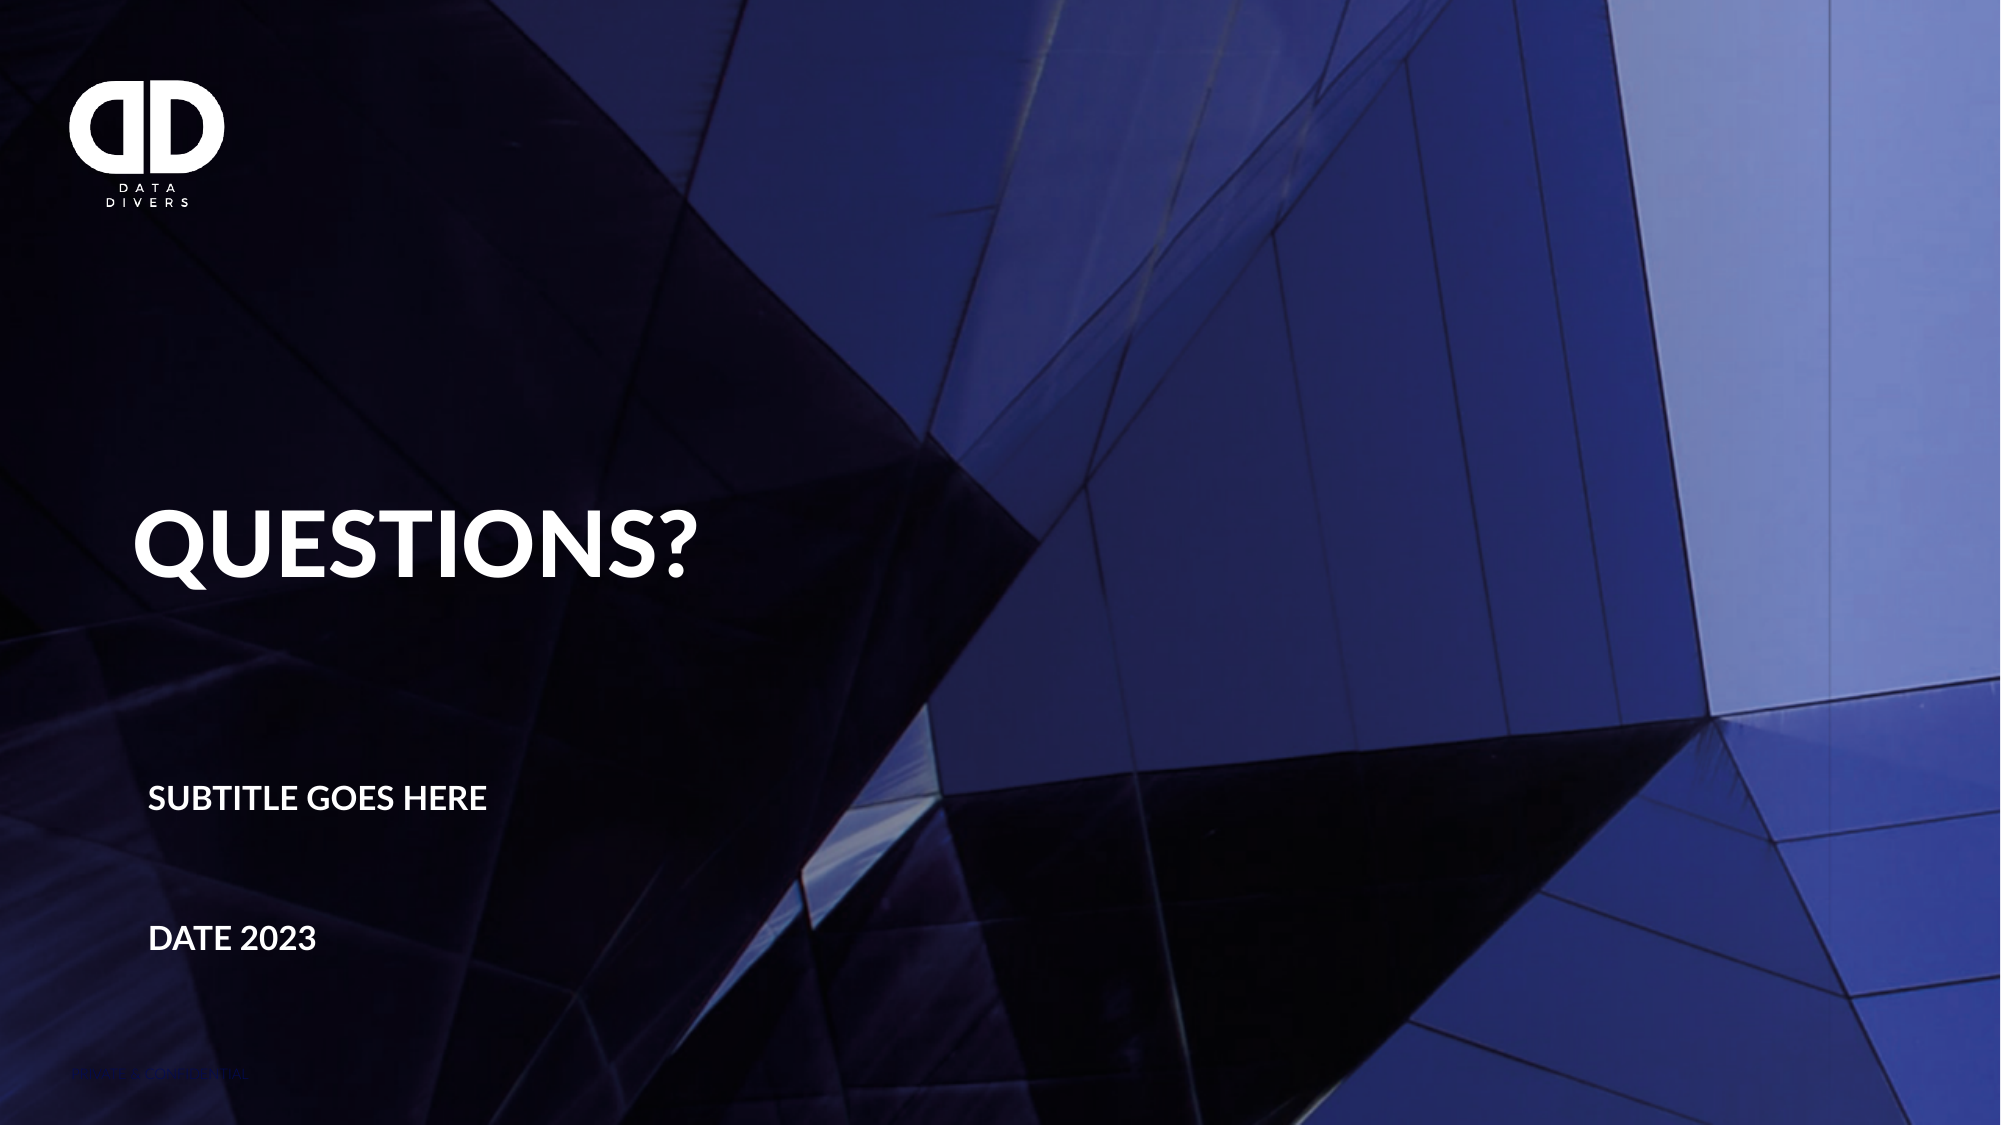

# QUESTIONS?

SUBTITLE GOES HERE

DATE 2023